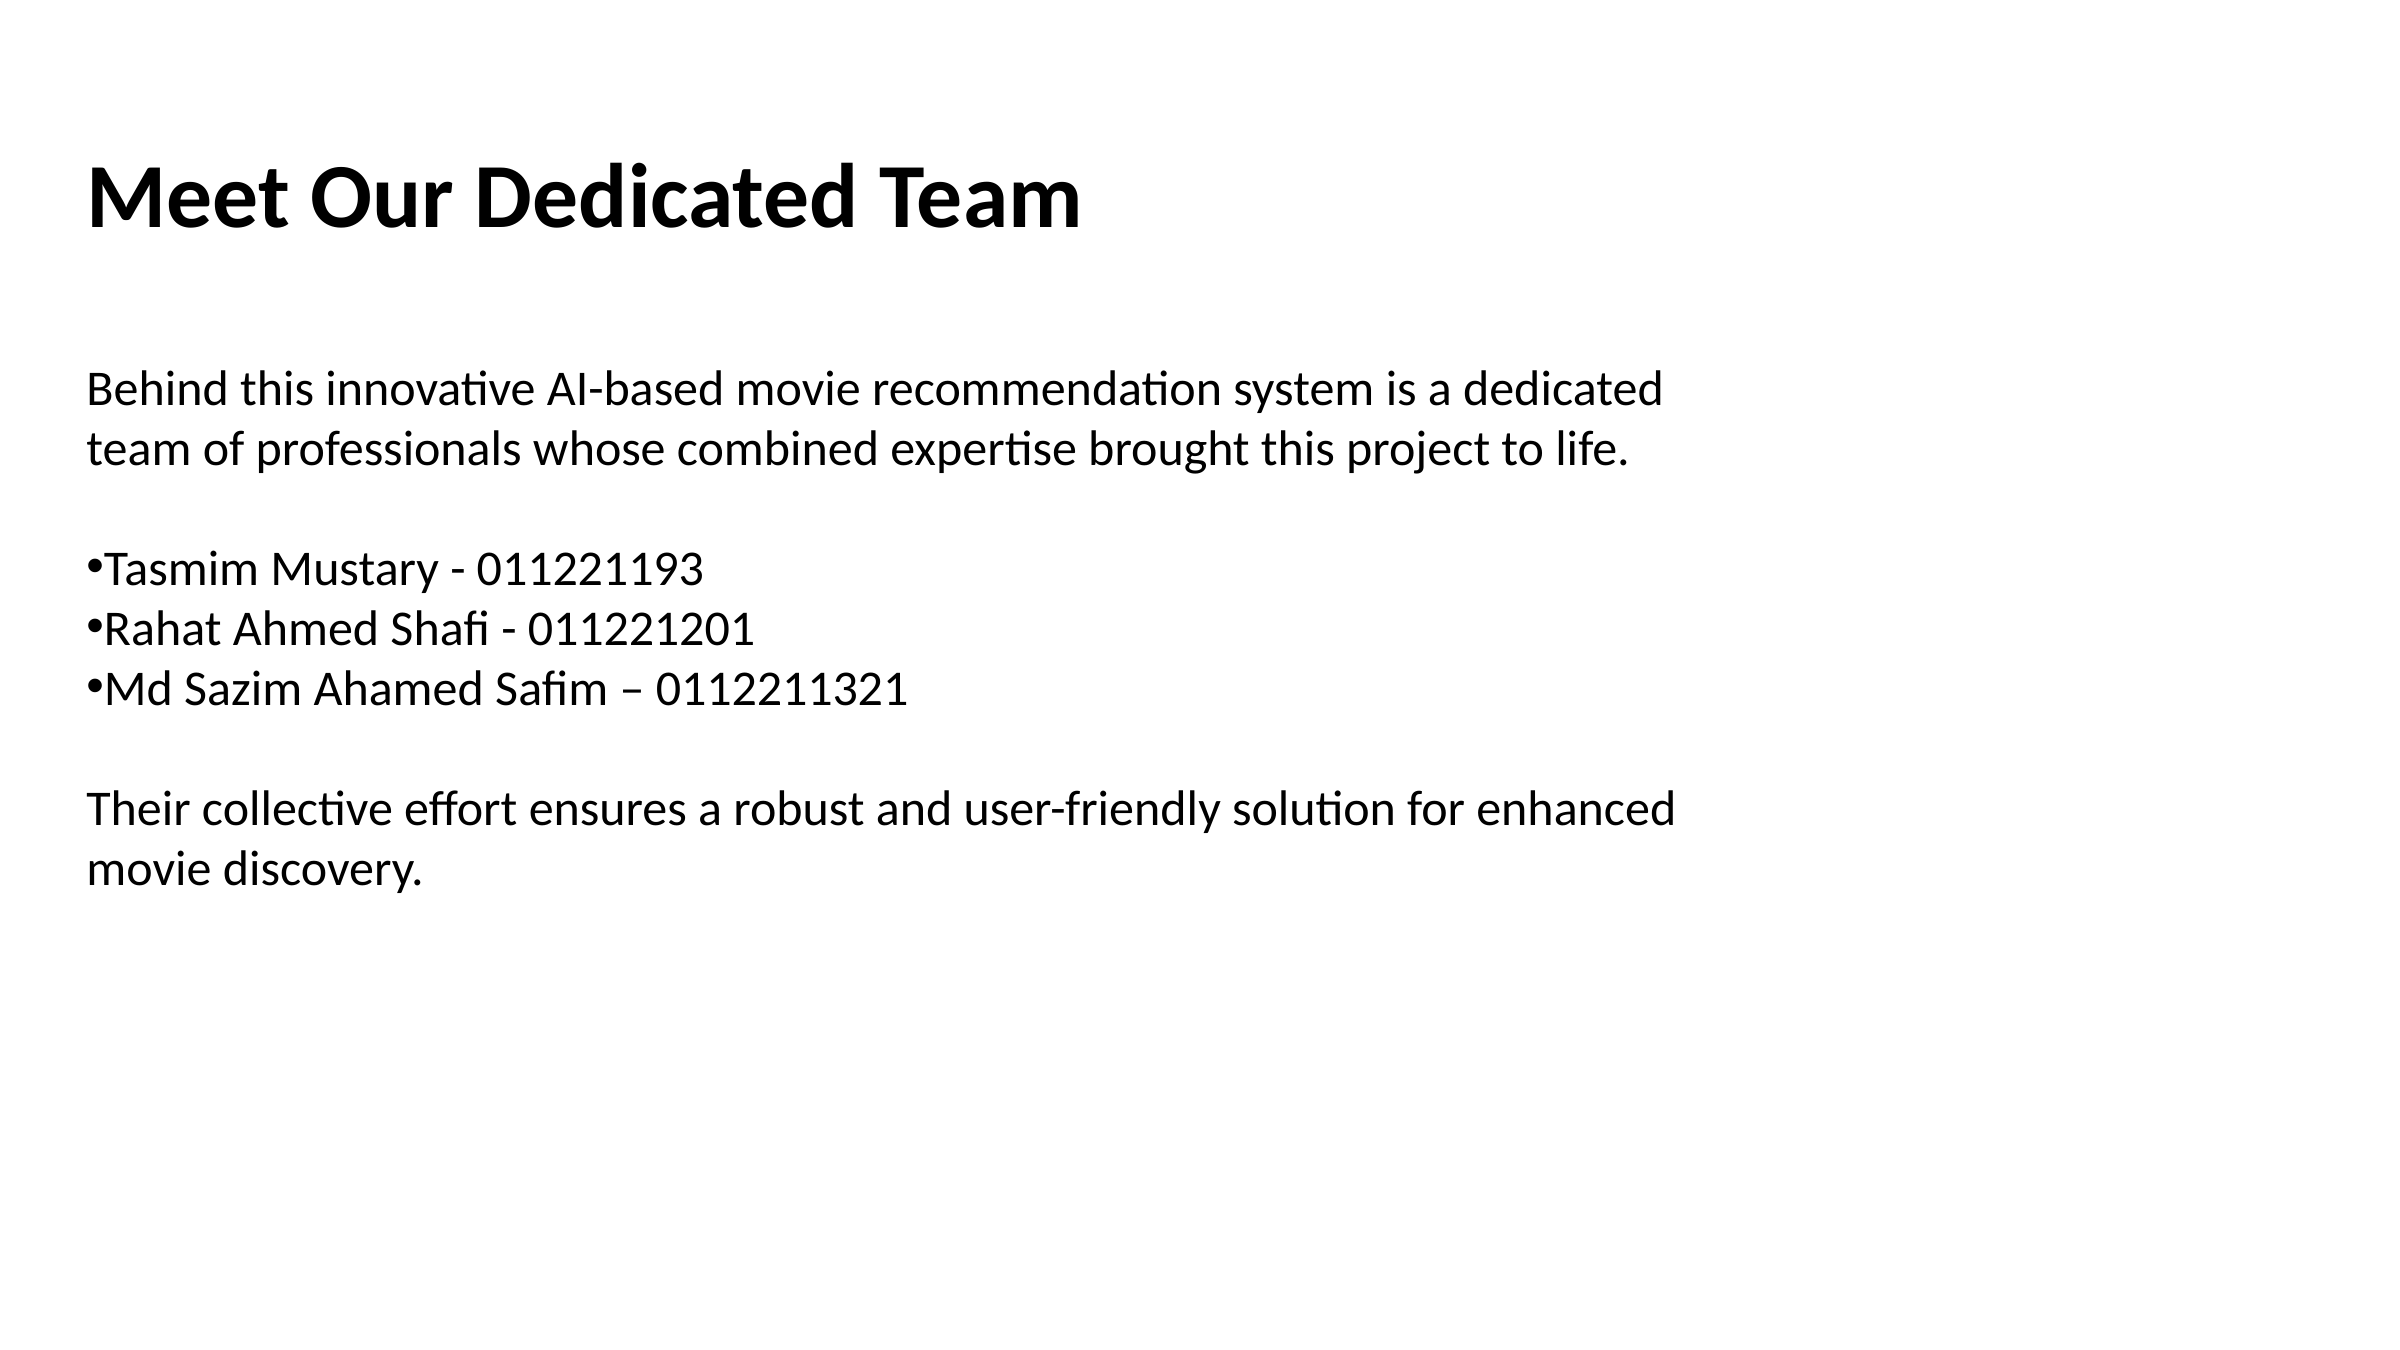

Meet Our Dedicated Team

Behind this innovative AI-based movie recommendation system is a dedicated team of professionals whose combined expertise brought this project to life.

Tasmim Mustary - 011221193
Rahat Ahmed Shafi - 011221201
Md Sazim Ahamed Safim – 0112211321

Their collective effort ensures a robust and user-friendly solution for enhanced movie discovery.